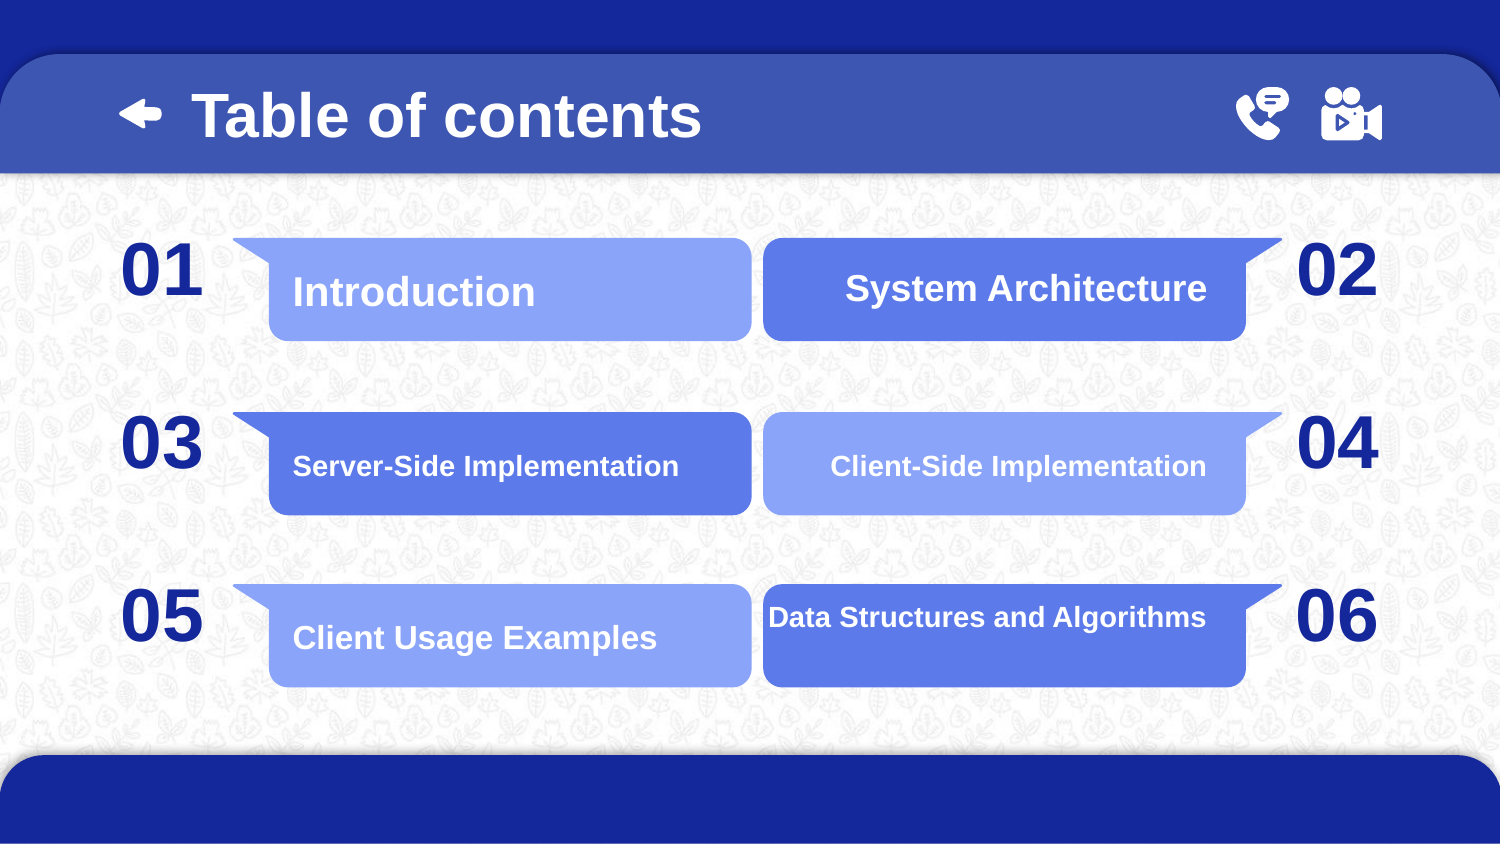

# Table of contents

01
02

Introduction
System Architecture
03
04

Server-Side Implementation
Client-Side Implementation
05
06
Data Structures and Algorithms

Client Usage Examples